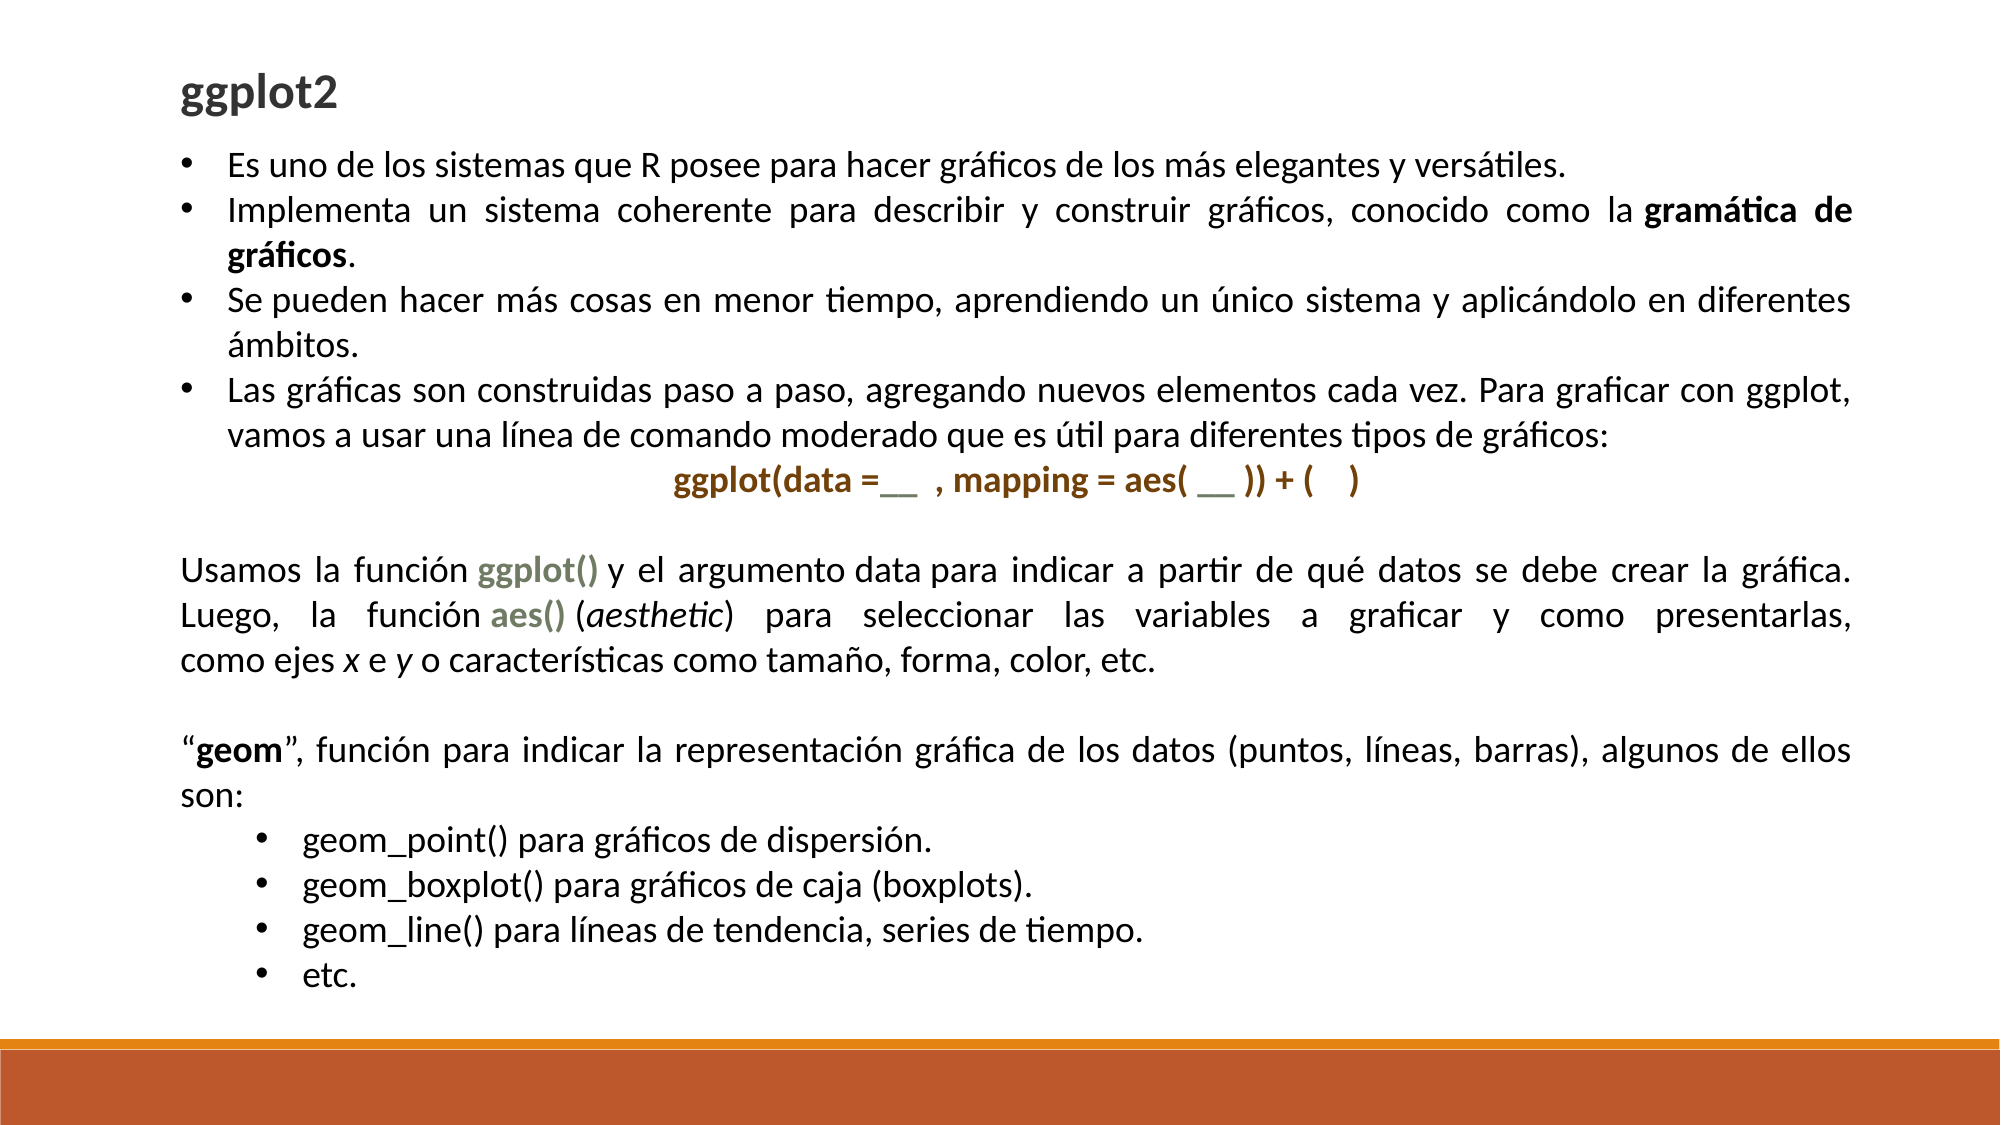

Visualización de datos
ggplot2
Es uno de los sistemas que R posee para hacer gráficos de los más elegantes y versátiles.
Implementa un sistema coherente para describir y construir gráficos, conocido como la gramática de gráficos.
Se pueden hacer más cosas en menor tiempo, aprendiendo un único sistema y aplicándolo en diferentes ámbitos.
Las gráficas son construidas paso a paso, agregando nuevos elementos cada vez. Para graficar con ggplot, vamos a usar una línea de comando moderado que es útil para diferentes tipos de gráficos:
ggplot(data =__  , mapping = aes( __ )) + (    )

Usamos la función ggplot() y el argumento data para indicar a partir de qué datos se debe crear la gráfica. Luego, la función aes() (aesthetic) para seleccionar las variables a graficar y como presentarlas, como ejes x e y o características como tamaño, forma, color, etc.

“geom”, función para indicar la representación gráfica de los datos (puntos, líneas, barras), algunos de ellos son:
geom_point() para gráficos de dispersión.
geom_boxplot() para gráficos de caja (boxplots).
geom_line() para líneas de tendencia, series de tiempo.
etc.